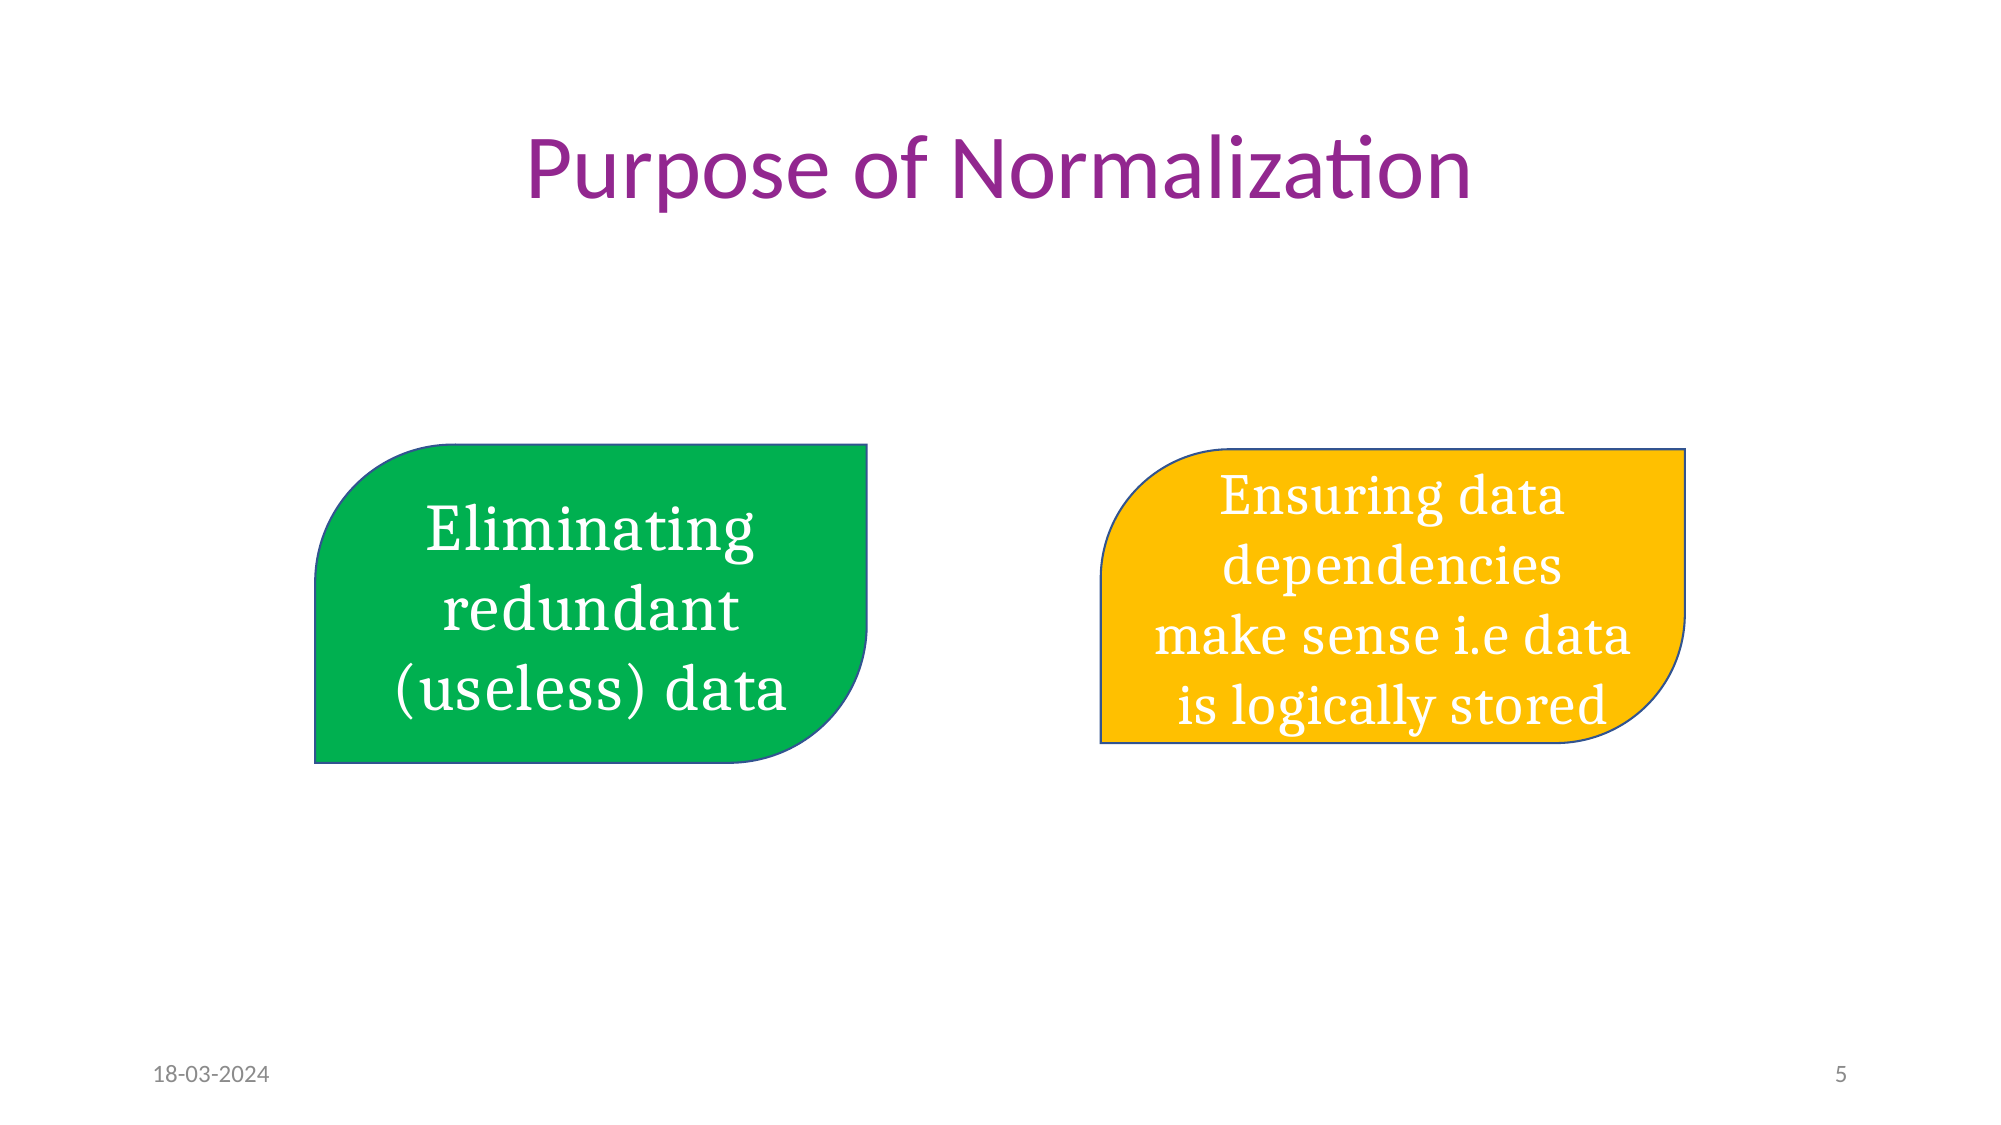

# Purpose of Normalization

Eliminating redundant (useless) data
Ensuring data dependencies make sense i.e data is logically stored
18-03-2024
5